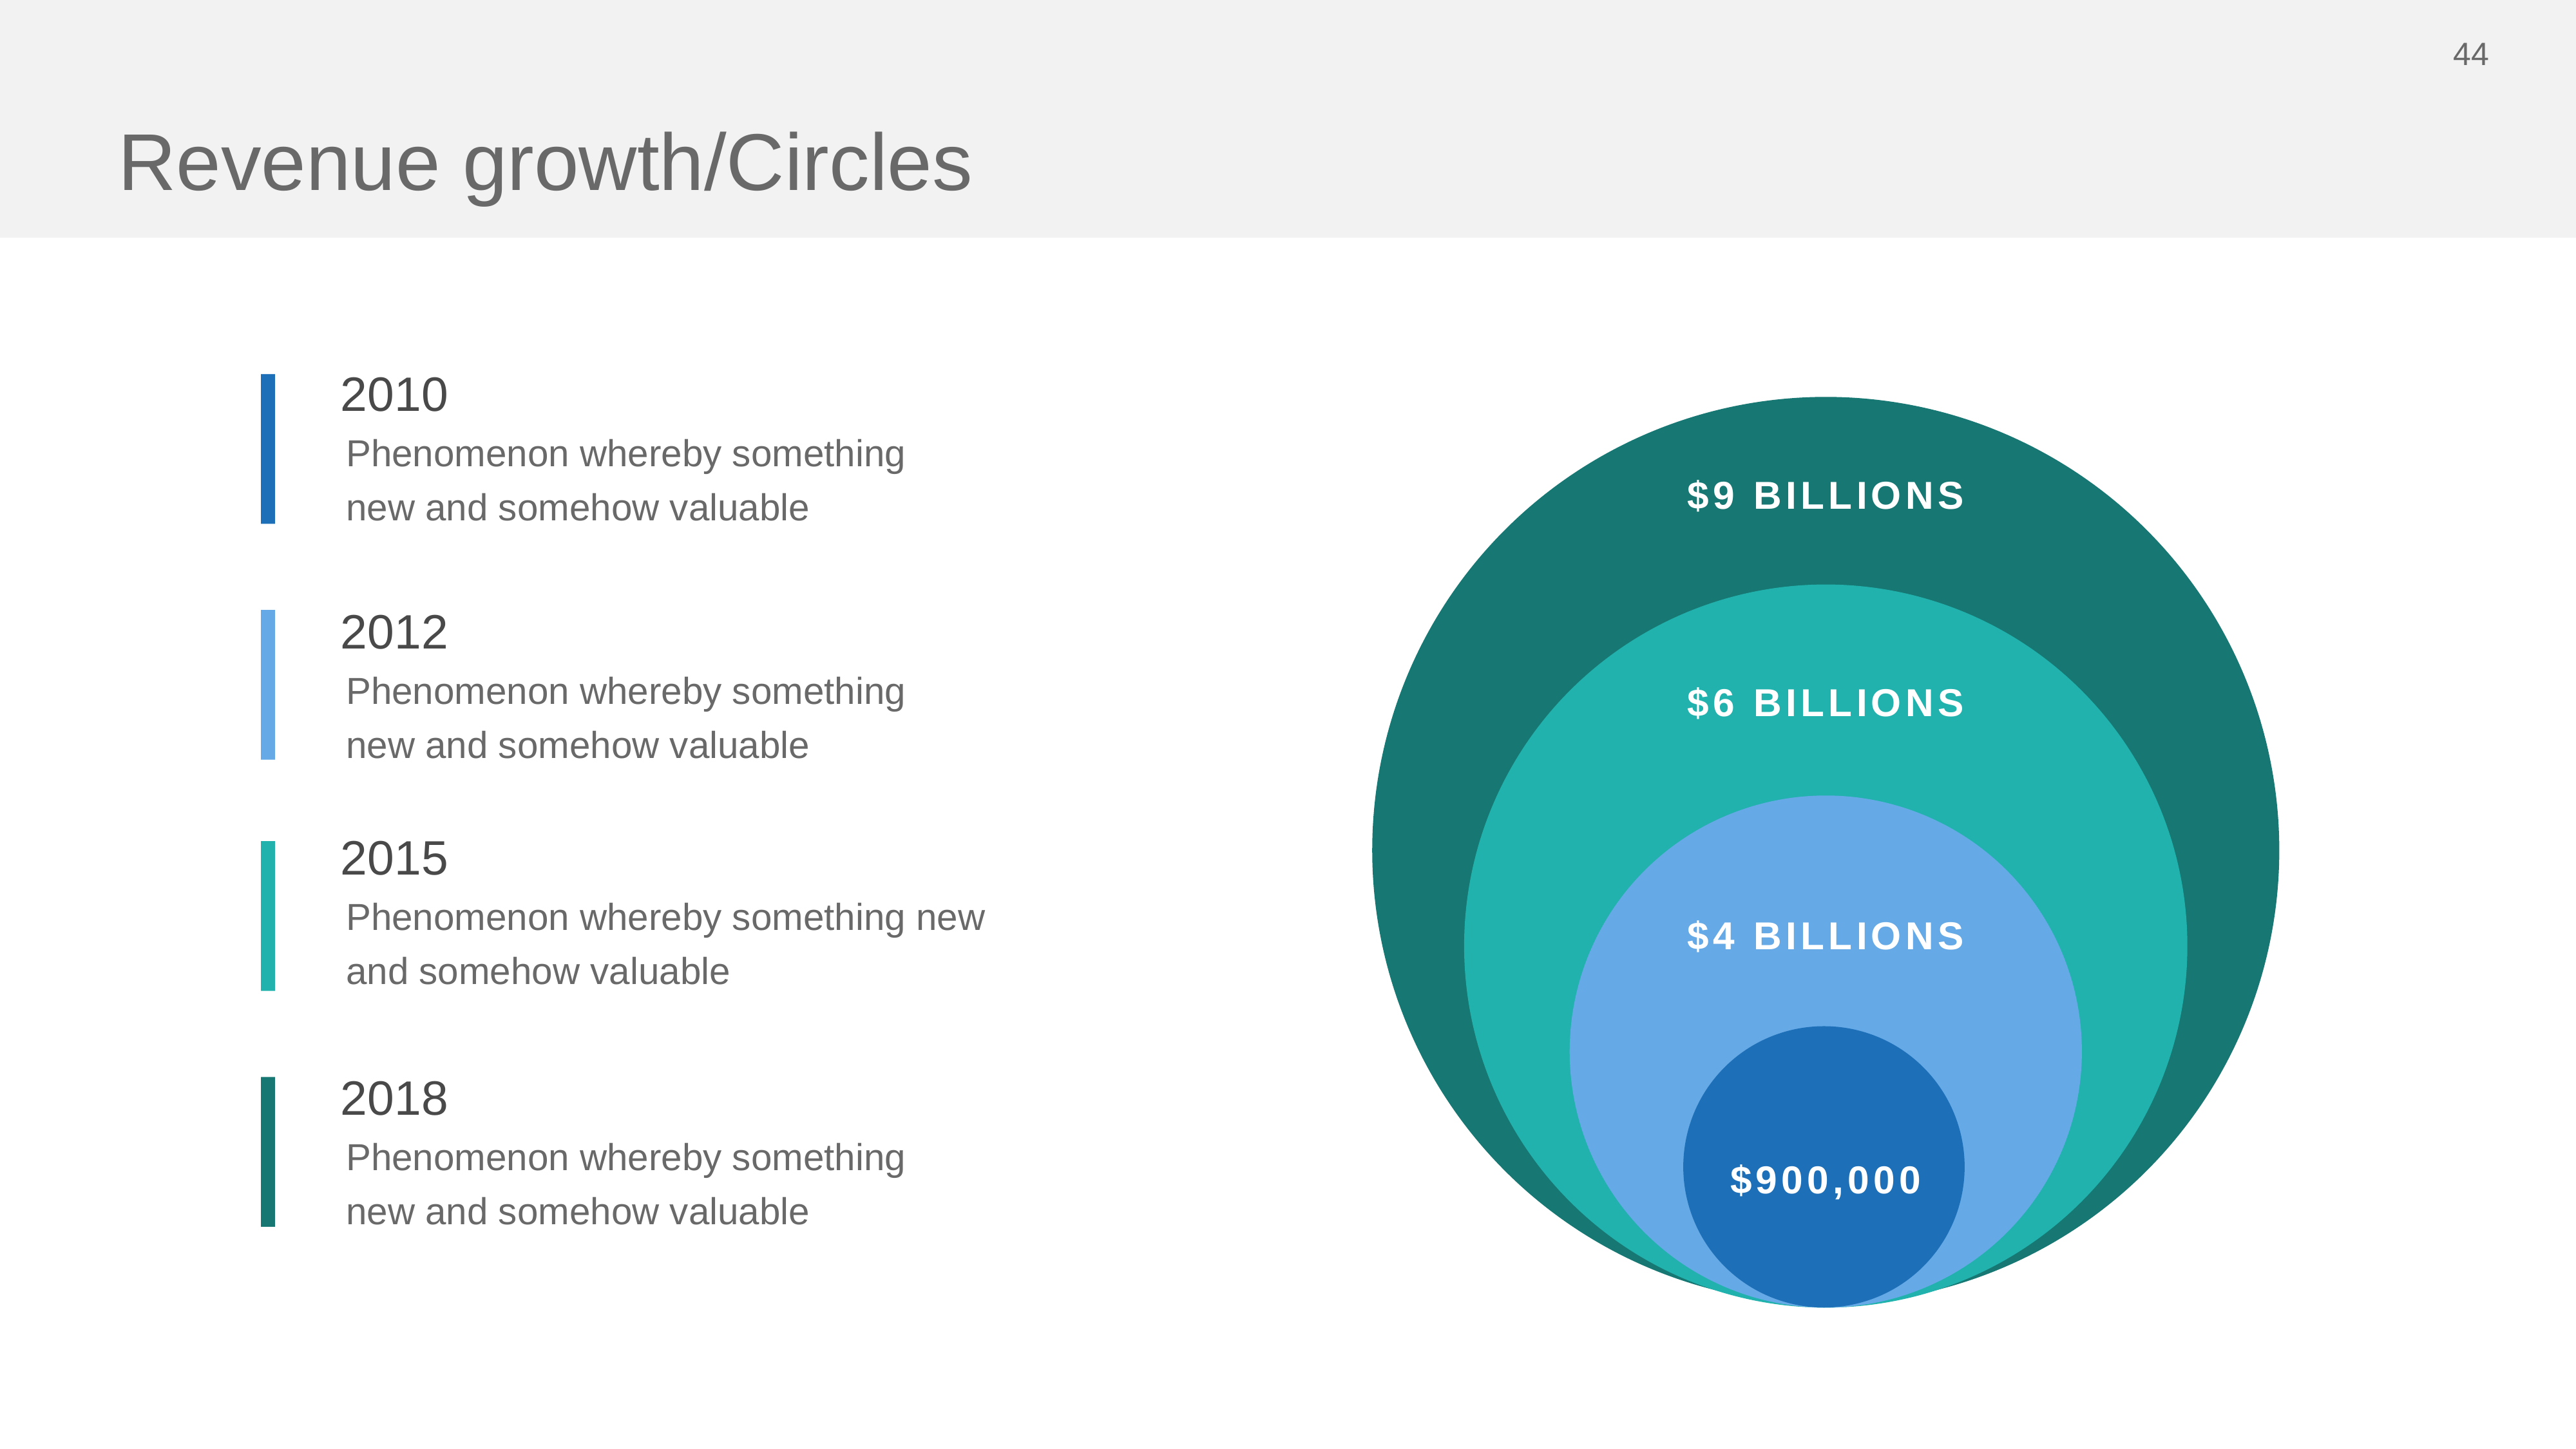

# Revenue growth/Circles
2010

Phenomenon whereby something new and somehow valuable
$9 BILLIONS
2012

Phenomenon whereby something new and somehow valuable
$6 BILLIONS
2015

Phenomenon whereby something new and somehow valuable
$4 BILLIONS
2018

Phenomenon whereby something new and somehow valuable
$900,000